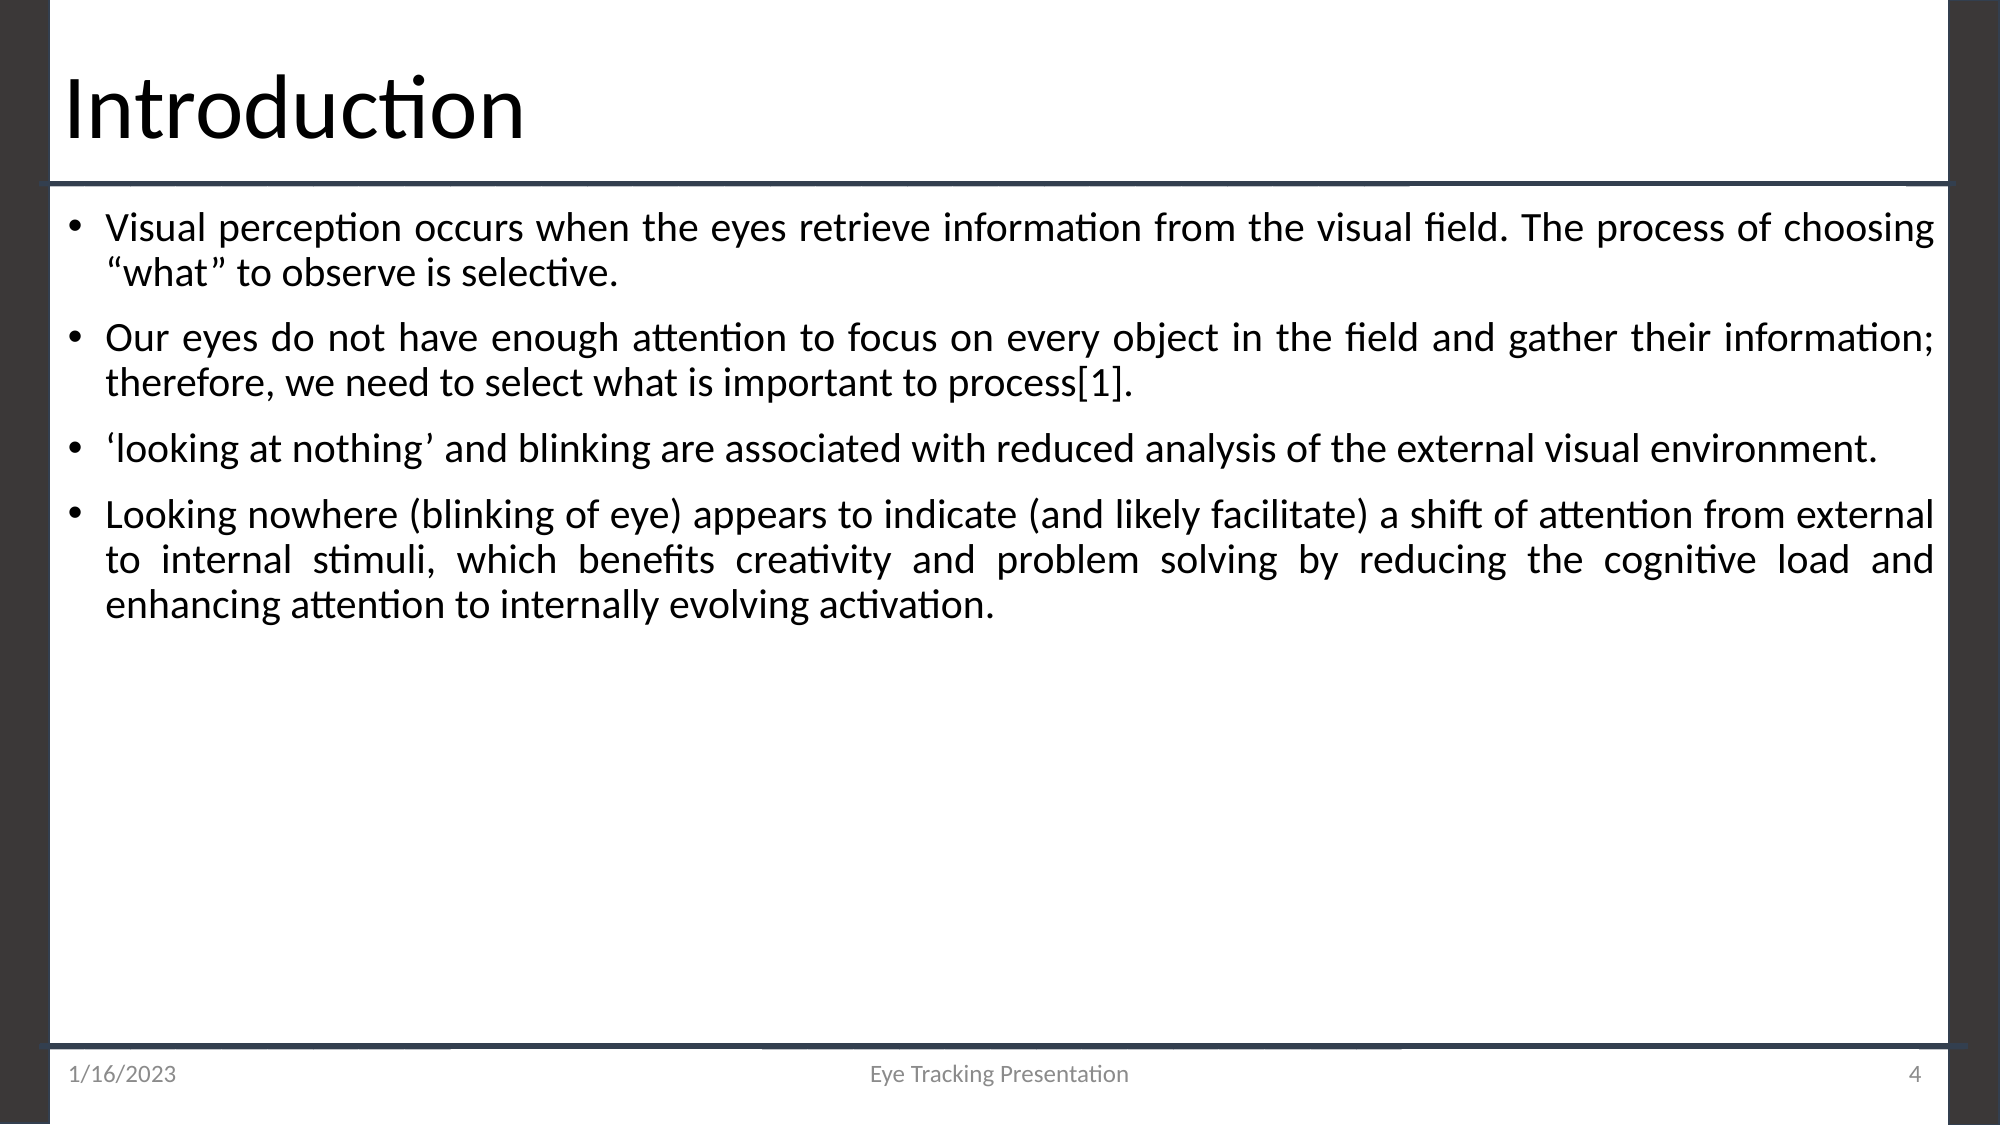

# Introduction
______________________________                        _
Visual perception occurs when the eyes retrieve information from the visual field. The process of choosing “what” to observe is selective.
Our eyes do not have enough attention to focus on every object in the field and gather their information; therefore, we need to select what is important to process[1].
‘looking at nothing’ and blinking are associated with reduced analysis of the external visual environment.
Looking nowhere (blinking of eye) appears to indicate (and likely facilitate) a shift of attention from external to internal stimuli, which benefits creativity and problem solving by reducing the cognitive load and enhancing attention to internally evolving activation.
_________               ______________                         _
1/16/2023
Eye Tracking Presentation
4